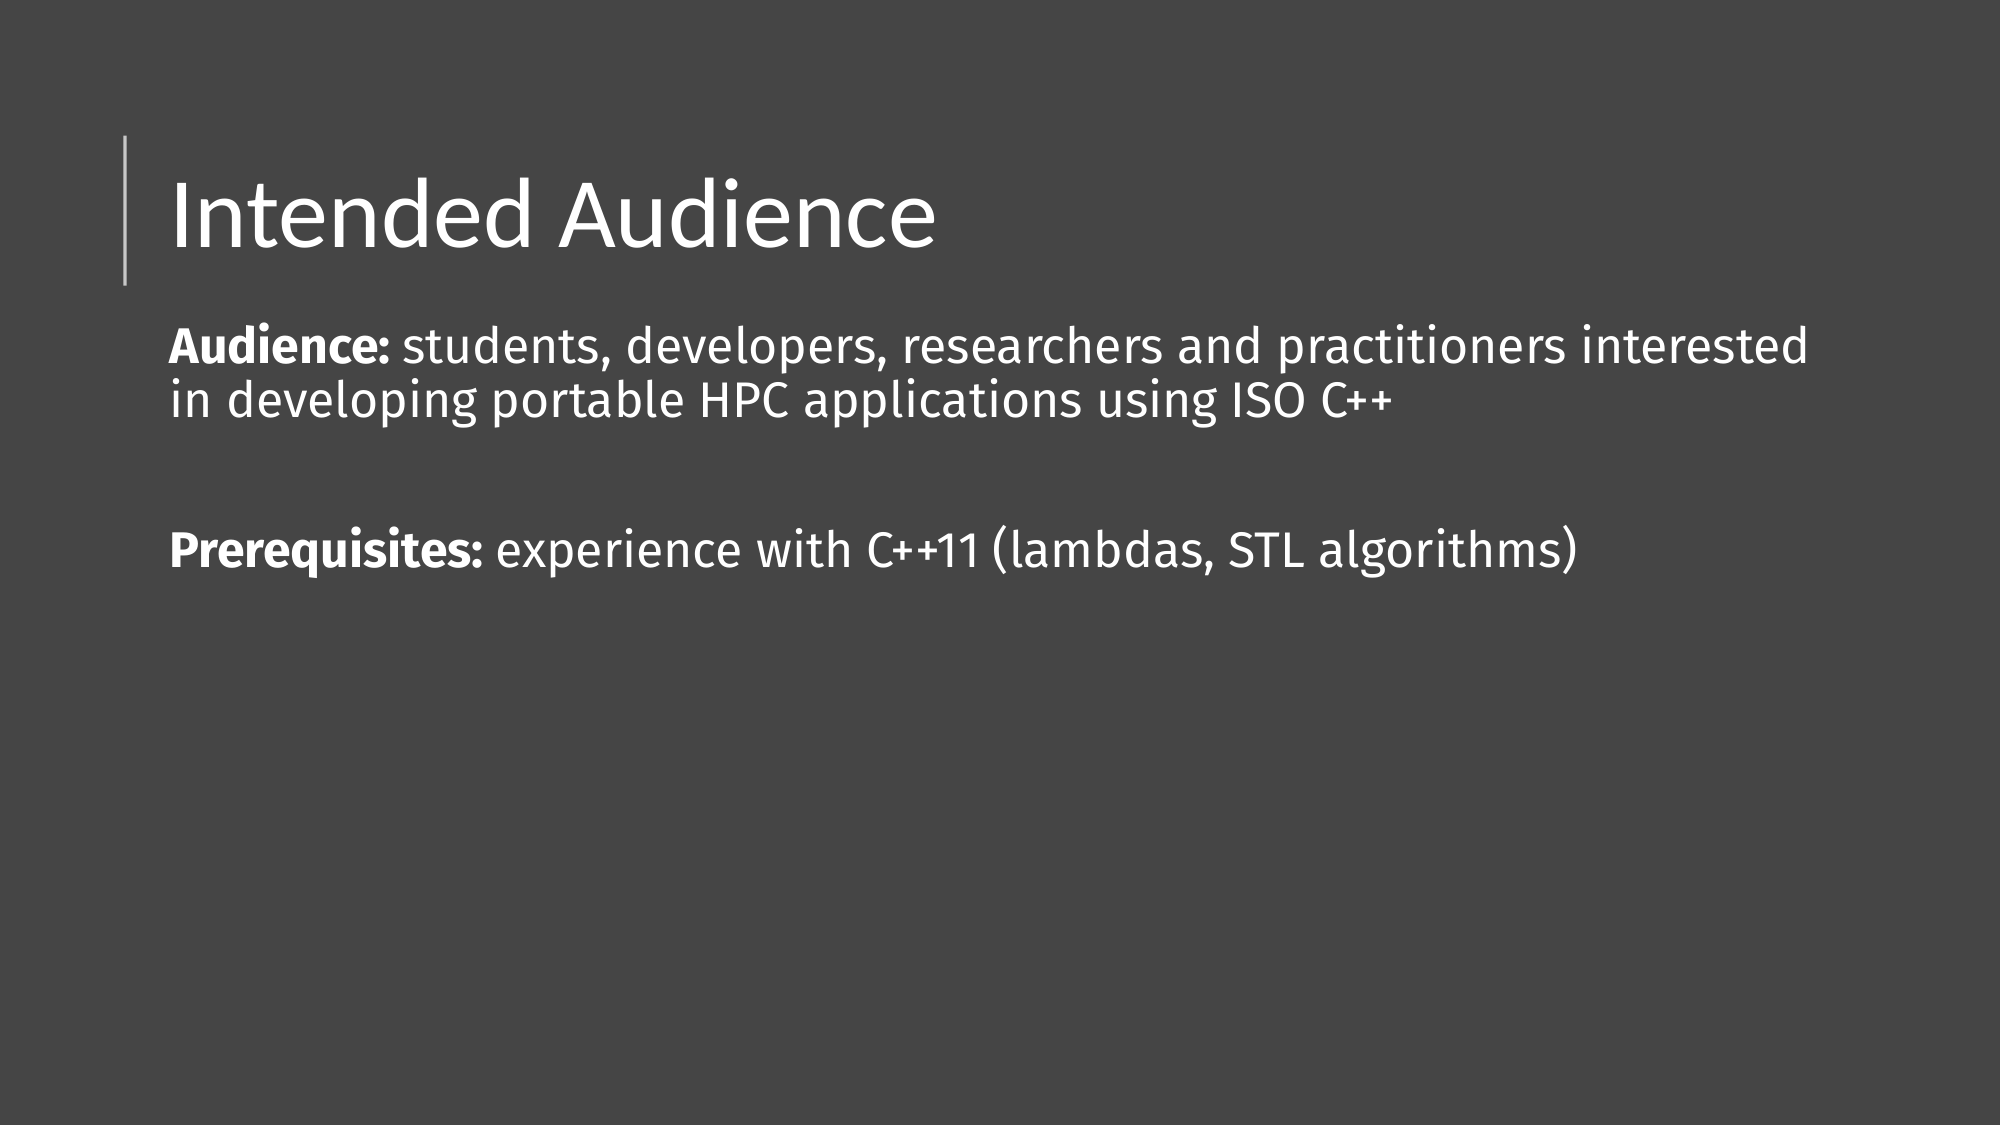

# Intended Audience
Audience: students, developers, researchers and practitioners interested in developing portable HPC applications using ISO C++

Prerequisites: experience with C++11 (lambdas, STL algorithms)